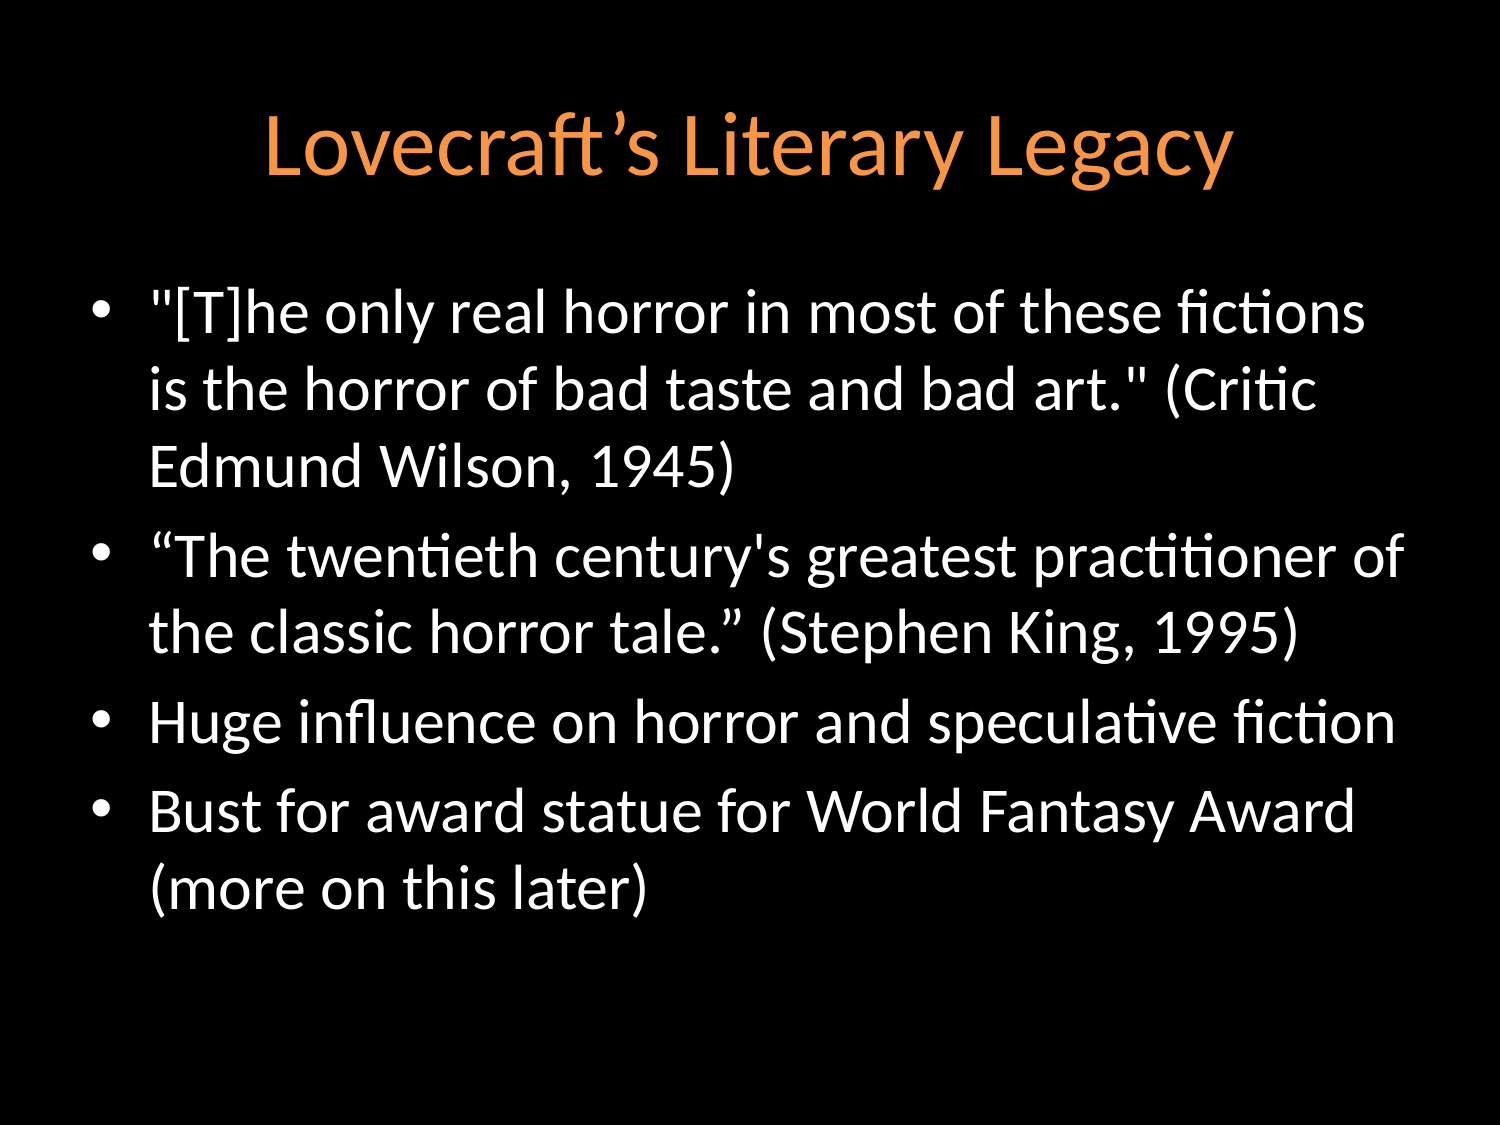

# Lovecraft’s Literary Legacy
"[T]he only real horror in most of these fictions is the horror of bad taste and bad art." (Critic Edmund Wilson, 1945)
“The twentieth century's greatest practitioner of the classic horror tale.” (Stephen King, 1995)
Huge influence on horror and speculative fiction
Bust for award statue for World Fantasy Award (more on this later)